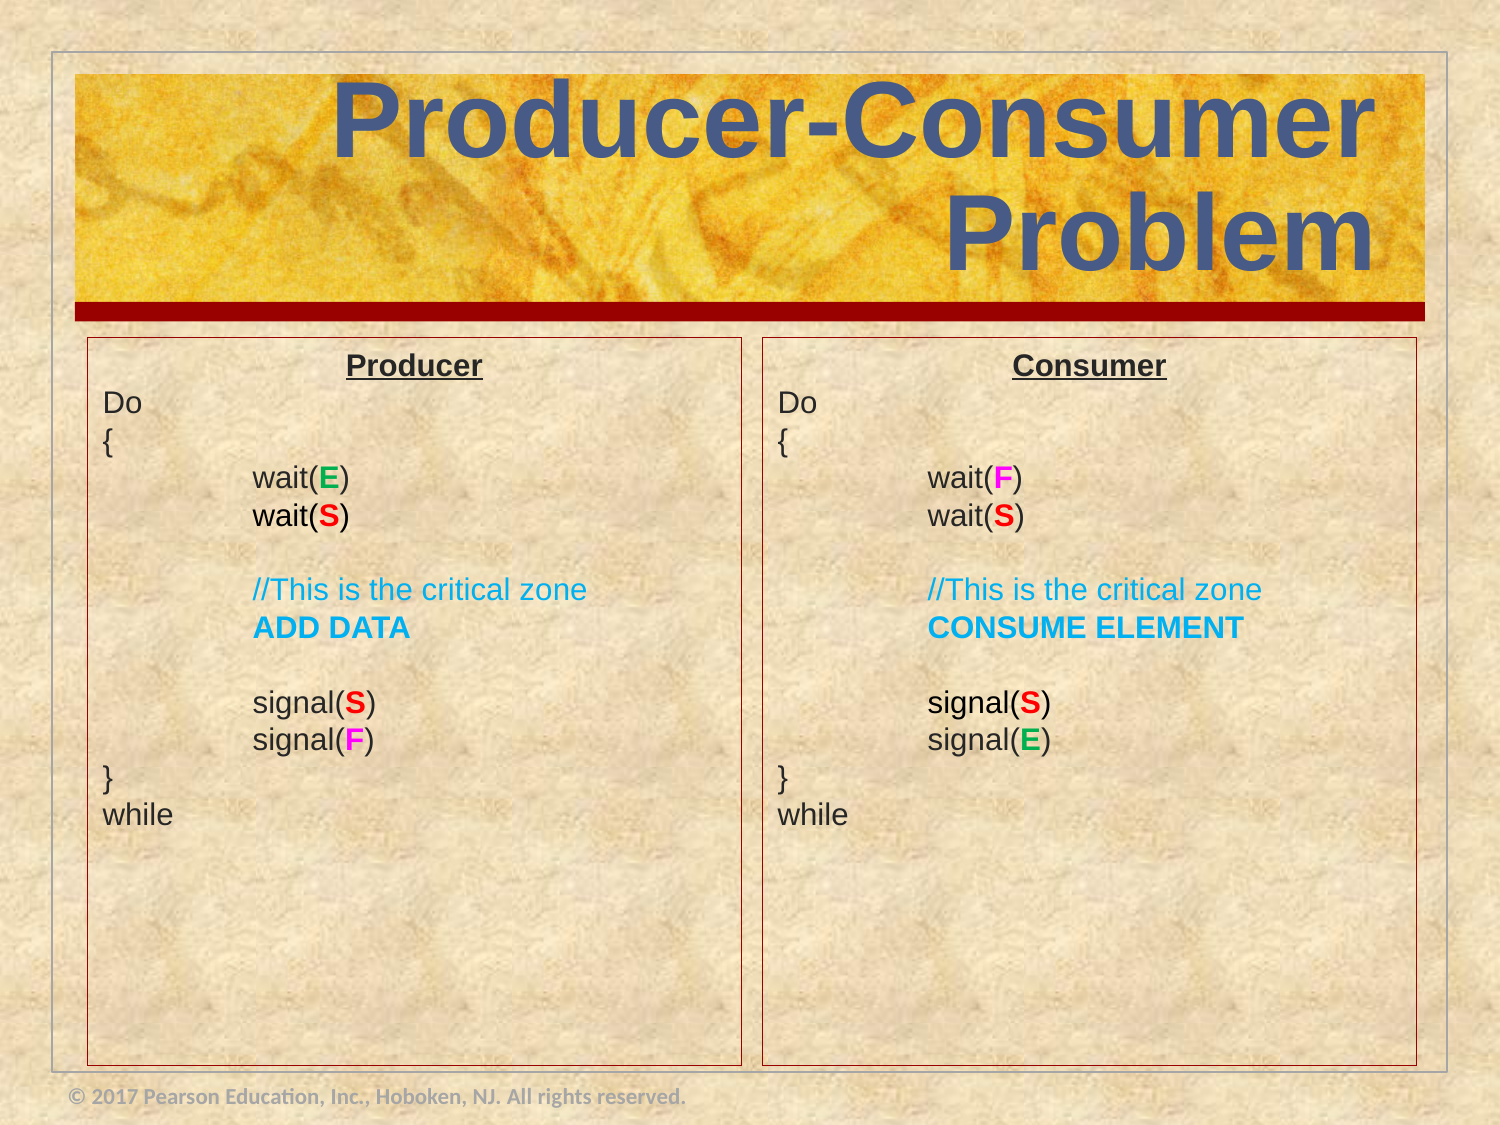

# Producer-Consumer Problem
Producer
Do
{
	wait(E)
	wait(S)

	//This is the critical zone
	ADD DATA

	signal(S)
	signal(F)
}
while
Consumer
Do
{
	wait(F)
	wait(S)

	//This is the critical zone
	CONSUME ELEMENT

	signal(S)
	signal(E)
}
while
© 2017 Pearson Education, Inc., Hoboken, NJ. All rights reserved.